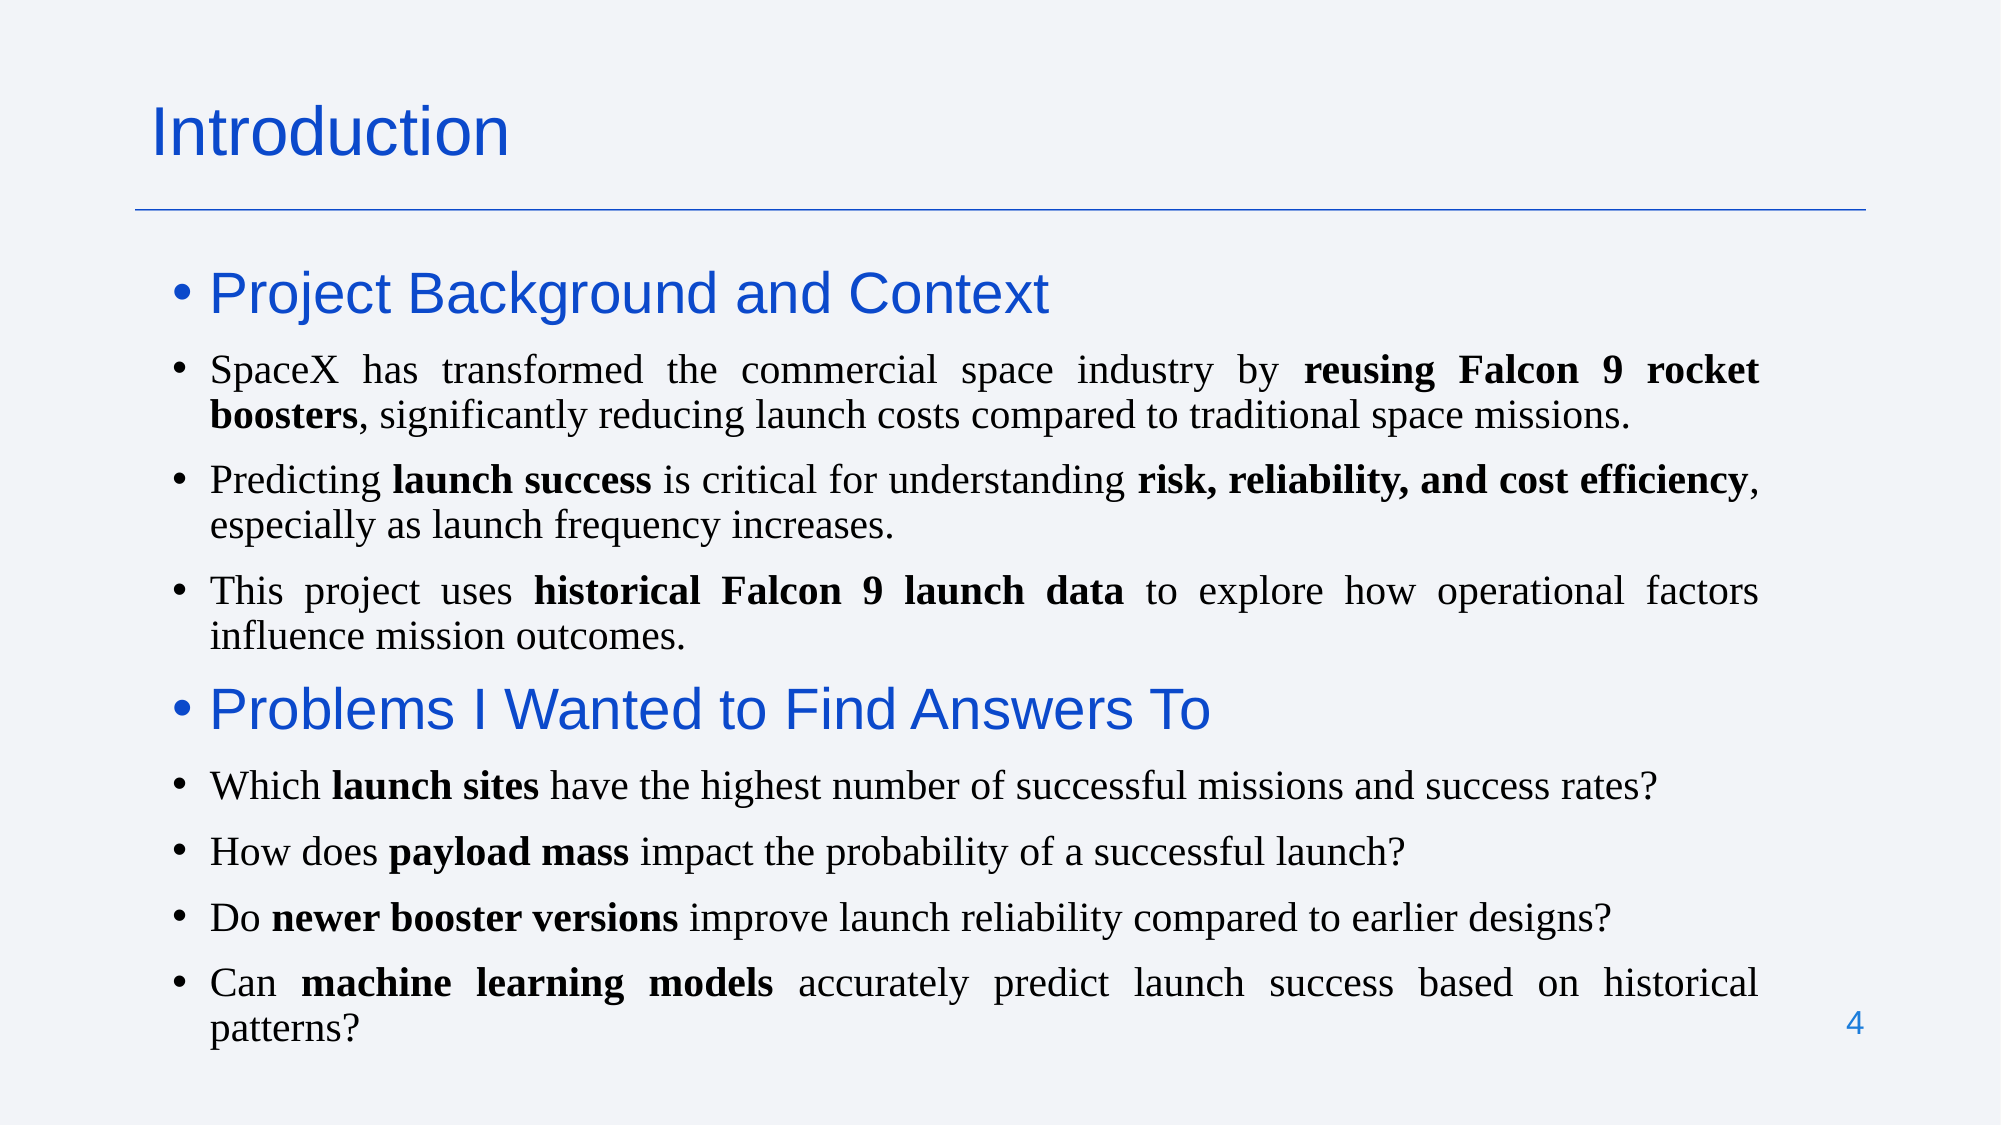

Introduction
Project Background and Context
SpaceX has transformed the commercial space industry by reusing Falcon 9 rocket boosters, significantly reducing launch costs compared to traditional space missions.
Predicting launch success is critical for understanding risk, reliability, and cost efficiency, especially as launch frequency increases.
This project uses historical Falcon 9 launch data to explore how operational factors influence mission outcomes.
Problems I Wanted to Find Answers To
Which launch sites have the highest number of successful missions and success rates?
How does payload mass impact the probability of a successful launch?
Do newer booster versions improve launch reliability compared to earlier designs?
Can machine learning models accurately predict launch success based on historical patterns?
4